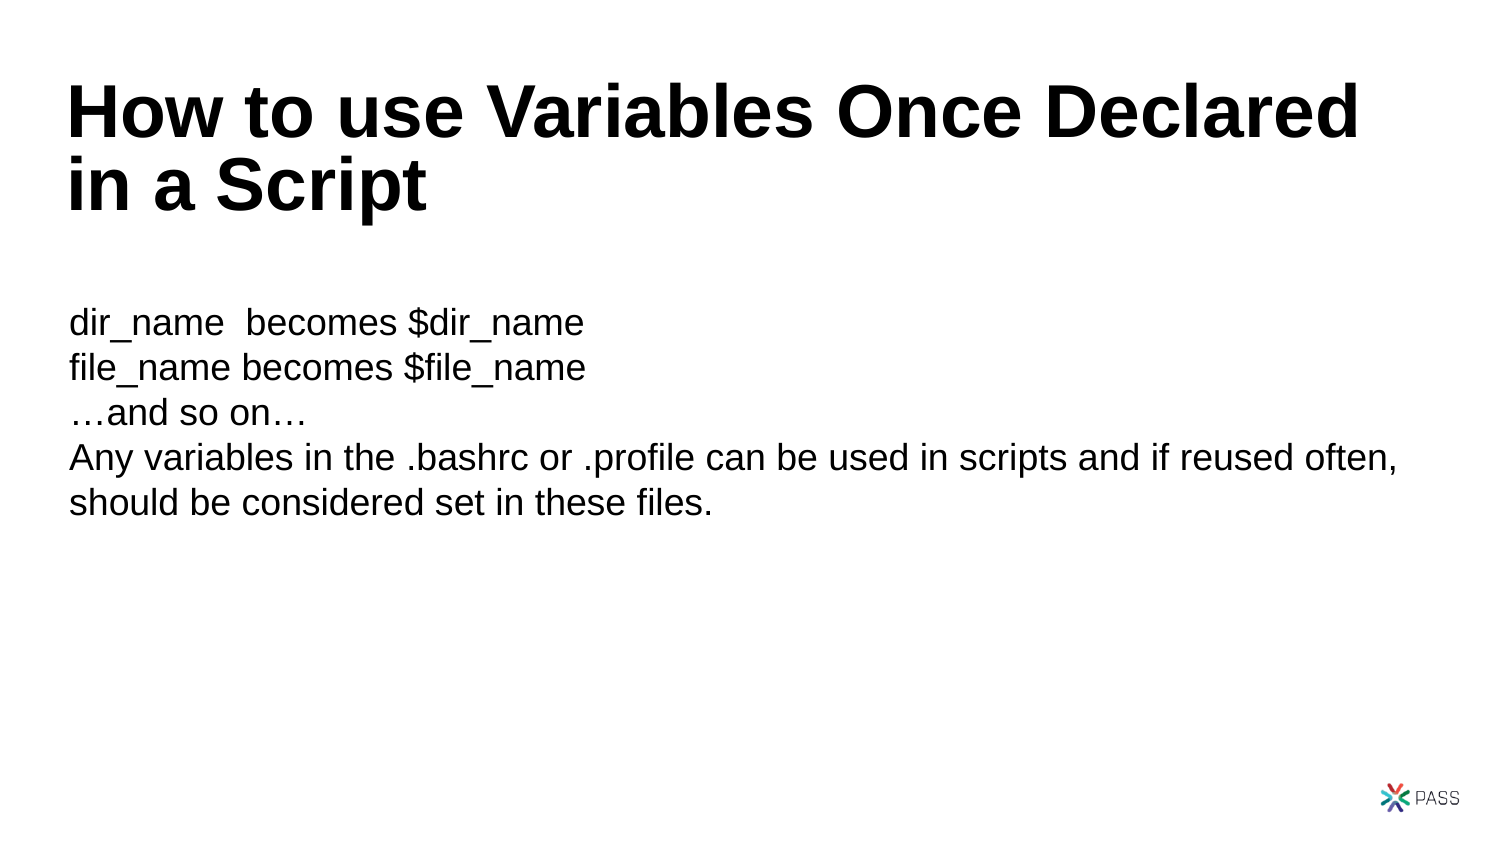

22
# How to use Variables Once Declared in a Script
dir_name  becomes $dir_name
file_name becomes $file_name
…and so on…
Any variables in the .bashrc or .profile can be used in scripts and if reused often, should be considered set in these files.